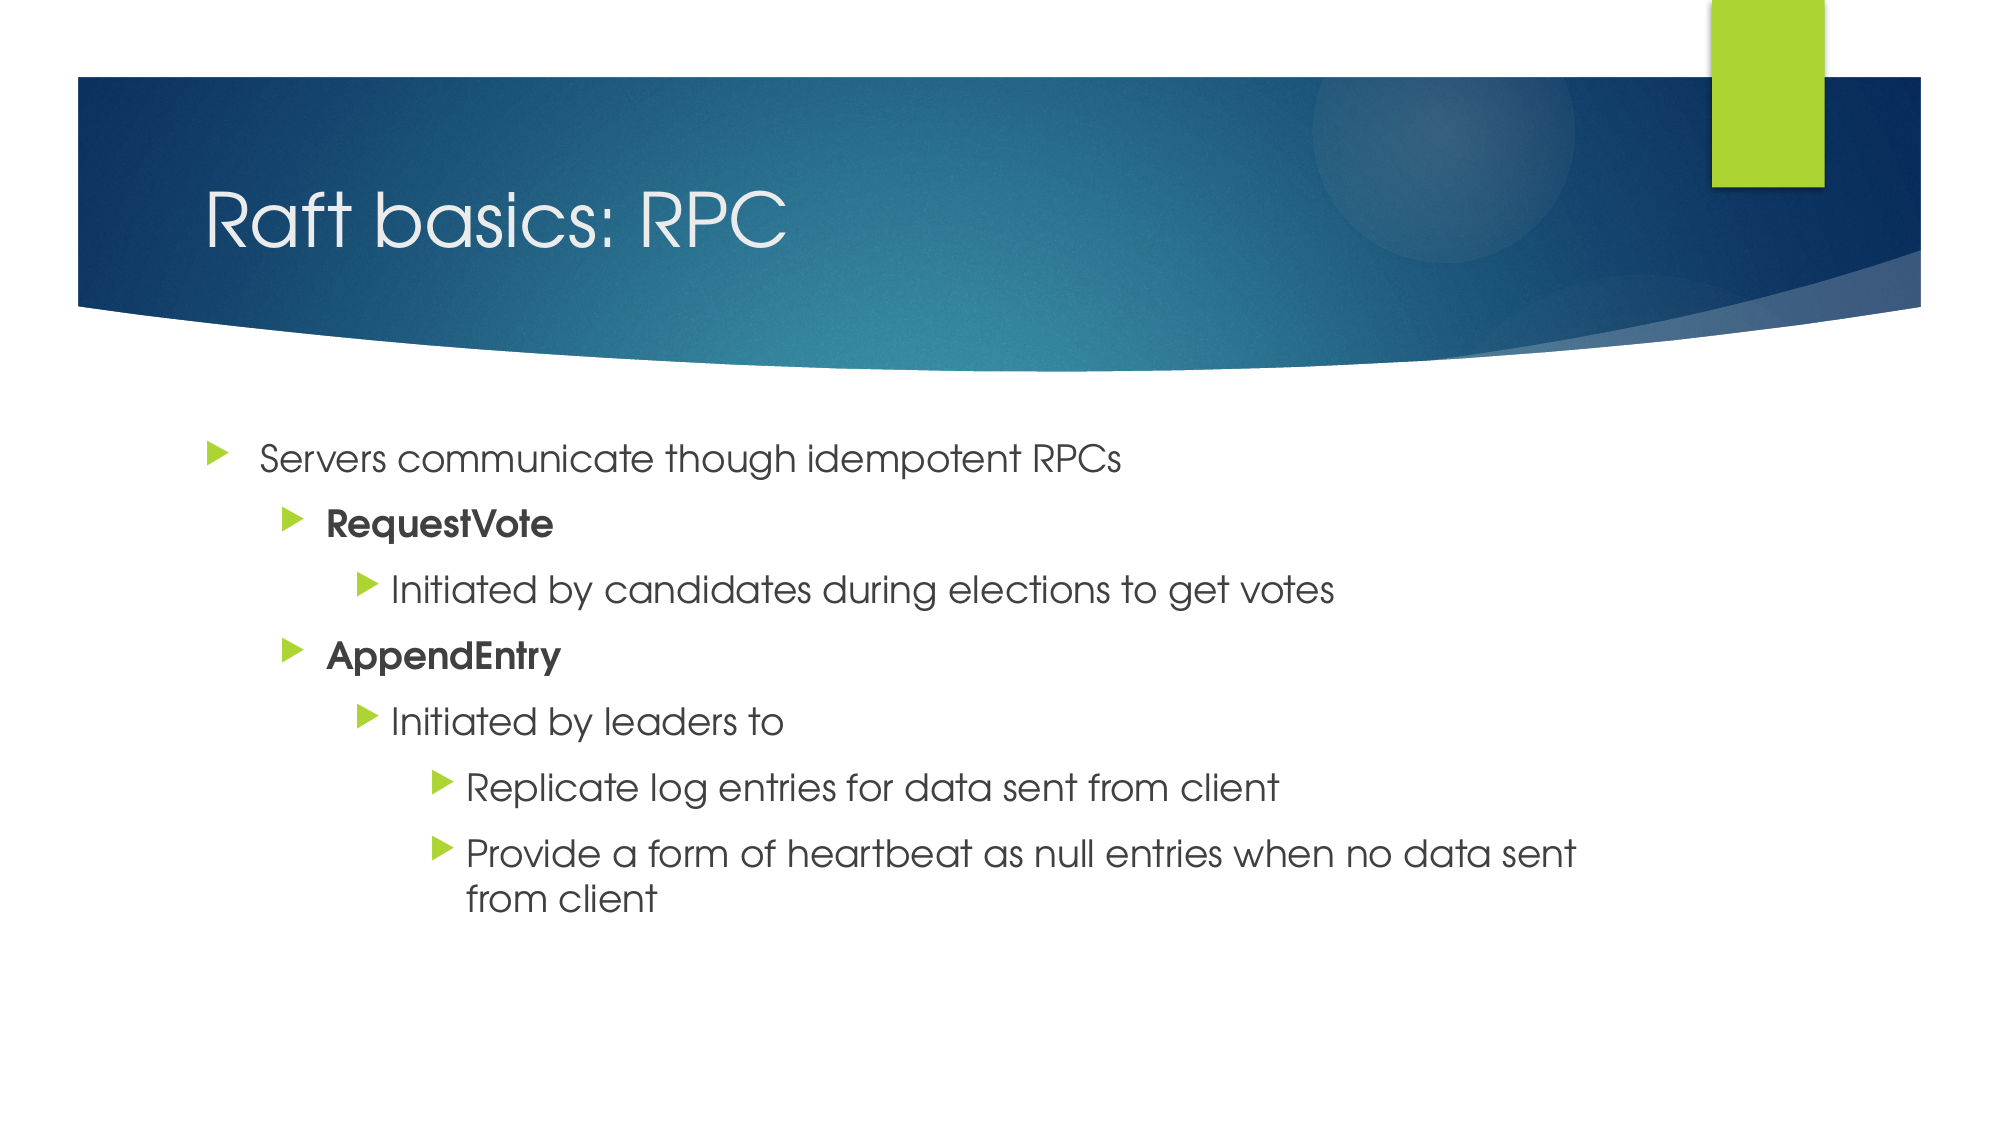

# Raft basics: RPC
Servers communicate though idempotent RPCs
RequestVote
Initiated by candidates during elections to get votes
AppendEntry
Initiated by leaders to
Replicate log entries for data sent from client
Provide a form of heartbeat as null entries when no data sent from client